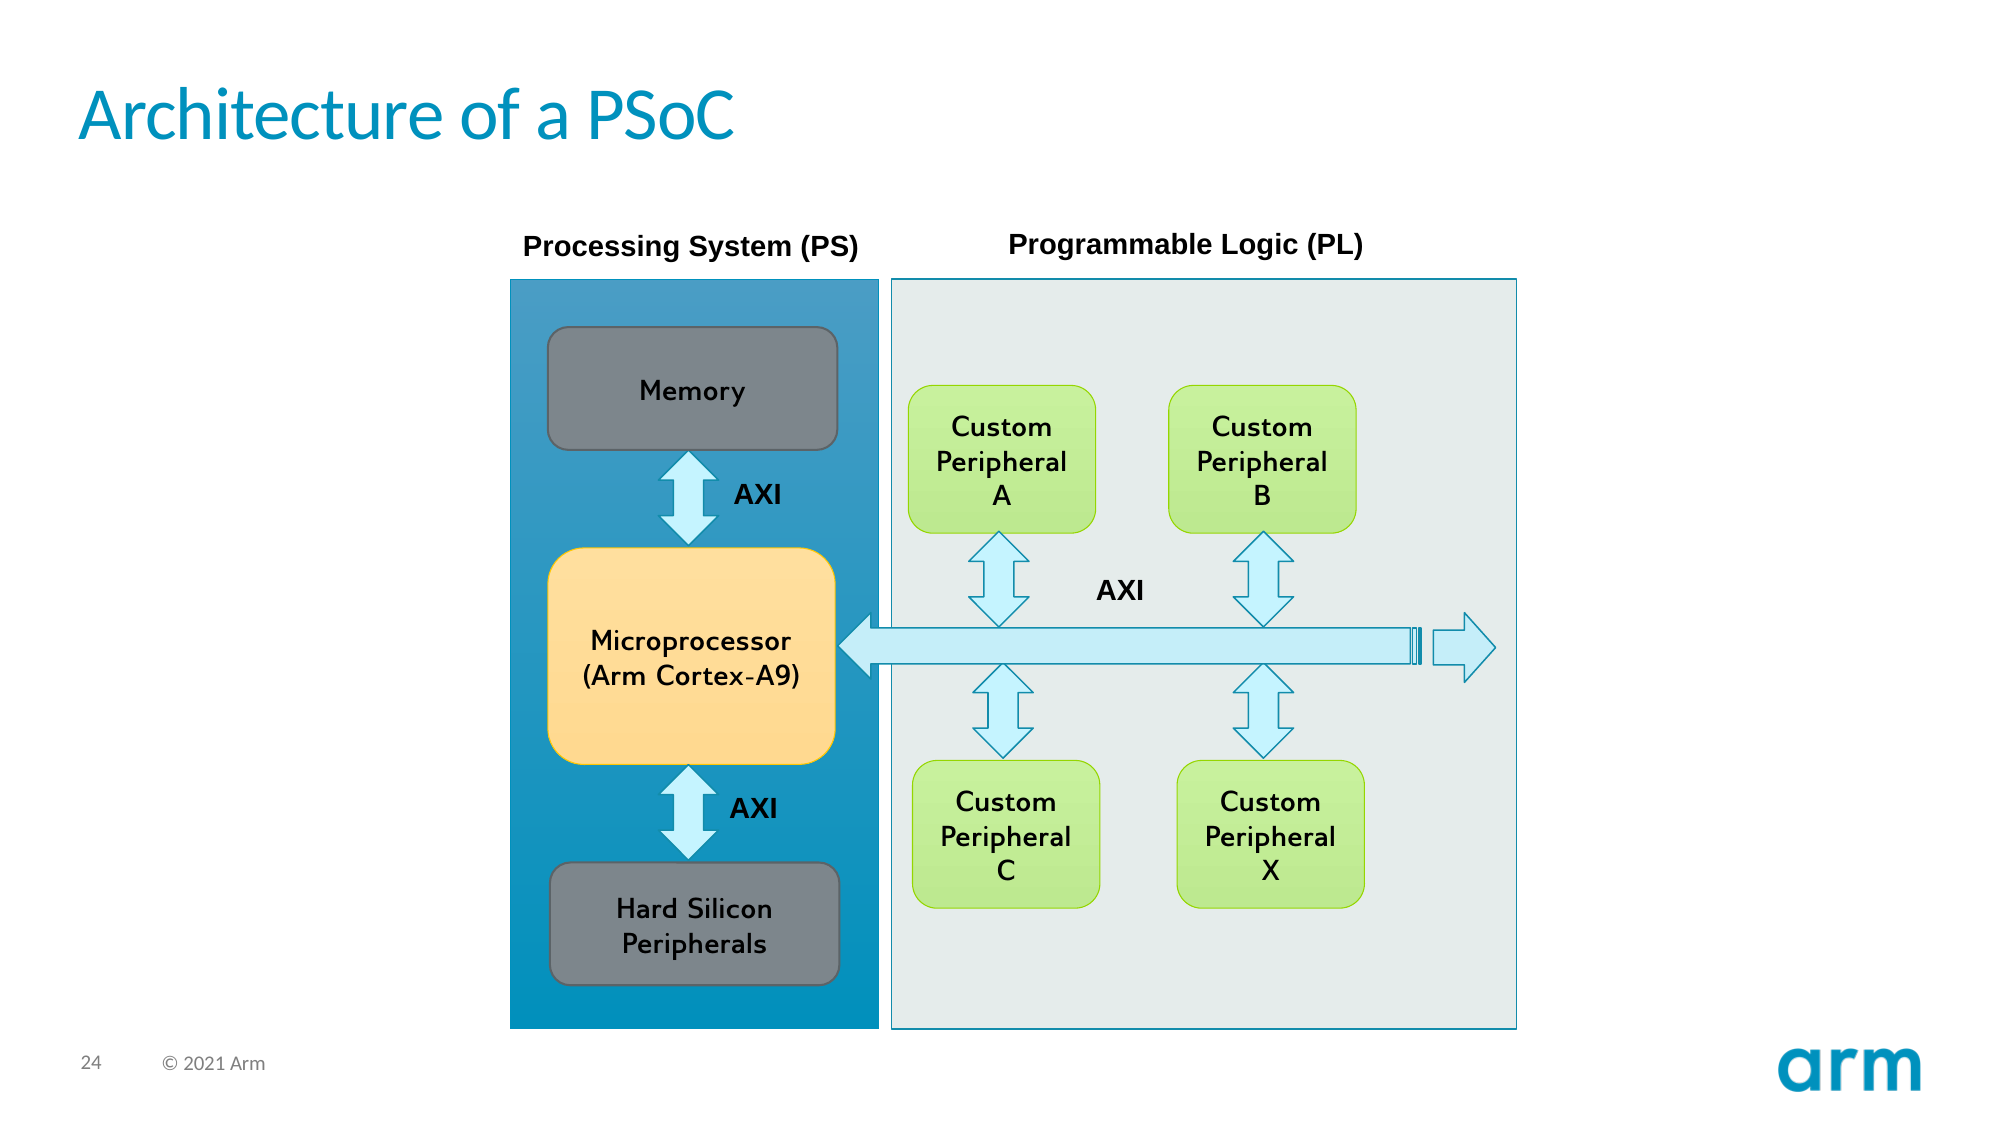

# Architecture of a PSoC
Programmable Logic (PL)
Processing System (PS)

Memory
Custom
Peripheral
A
Custom
Peripheral
B

AXI

Microprocessor
(Arm Cortex-A9)
AXI

Custom
Peripheral
C
Custom
Peripheral
X

AXI
Hard Silicon Peripherals